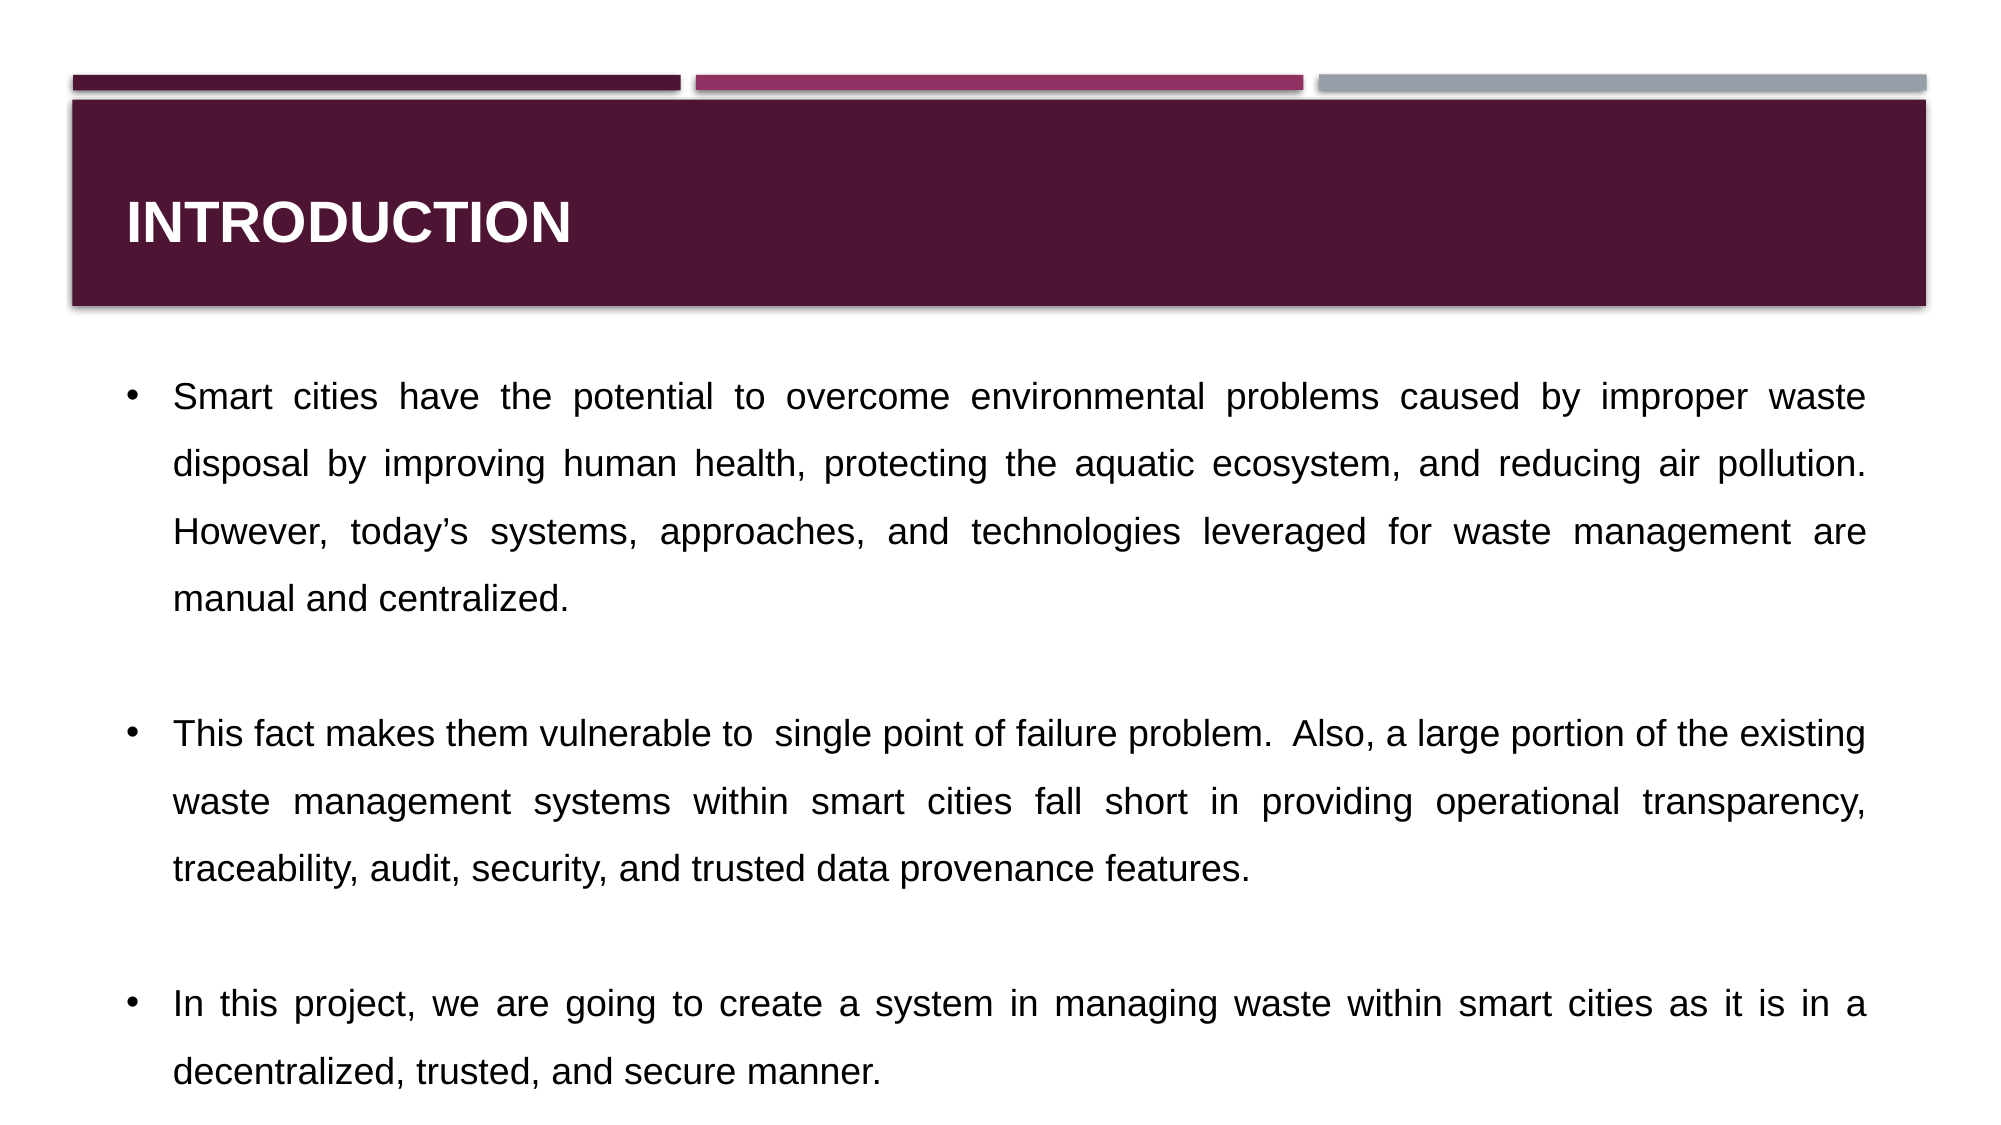

# Introduction
Smart cities have the potential to overcome environmental problems caused by improper waste disposal by improving human health, protecting the aquatic ecosystem, and reducing air pollution. However, today’s systems, approaches, and technologies leveraged for waste management are manual and centralized.

This fact makes them vulnerable to  single point of failure problem.  Also, a large portion of the existing waste management systems within smart cities fall short in providing operational transparency, traceability, audit, security, and trusted data provenance features.

In this project, we are going to create a system in managing waste within smart cities as it is in a decentralized, trusted, and secure manner.